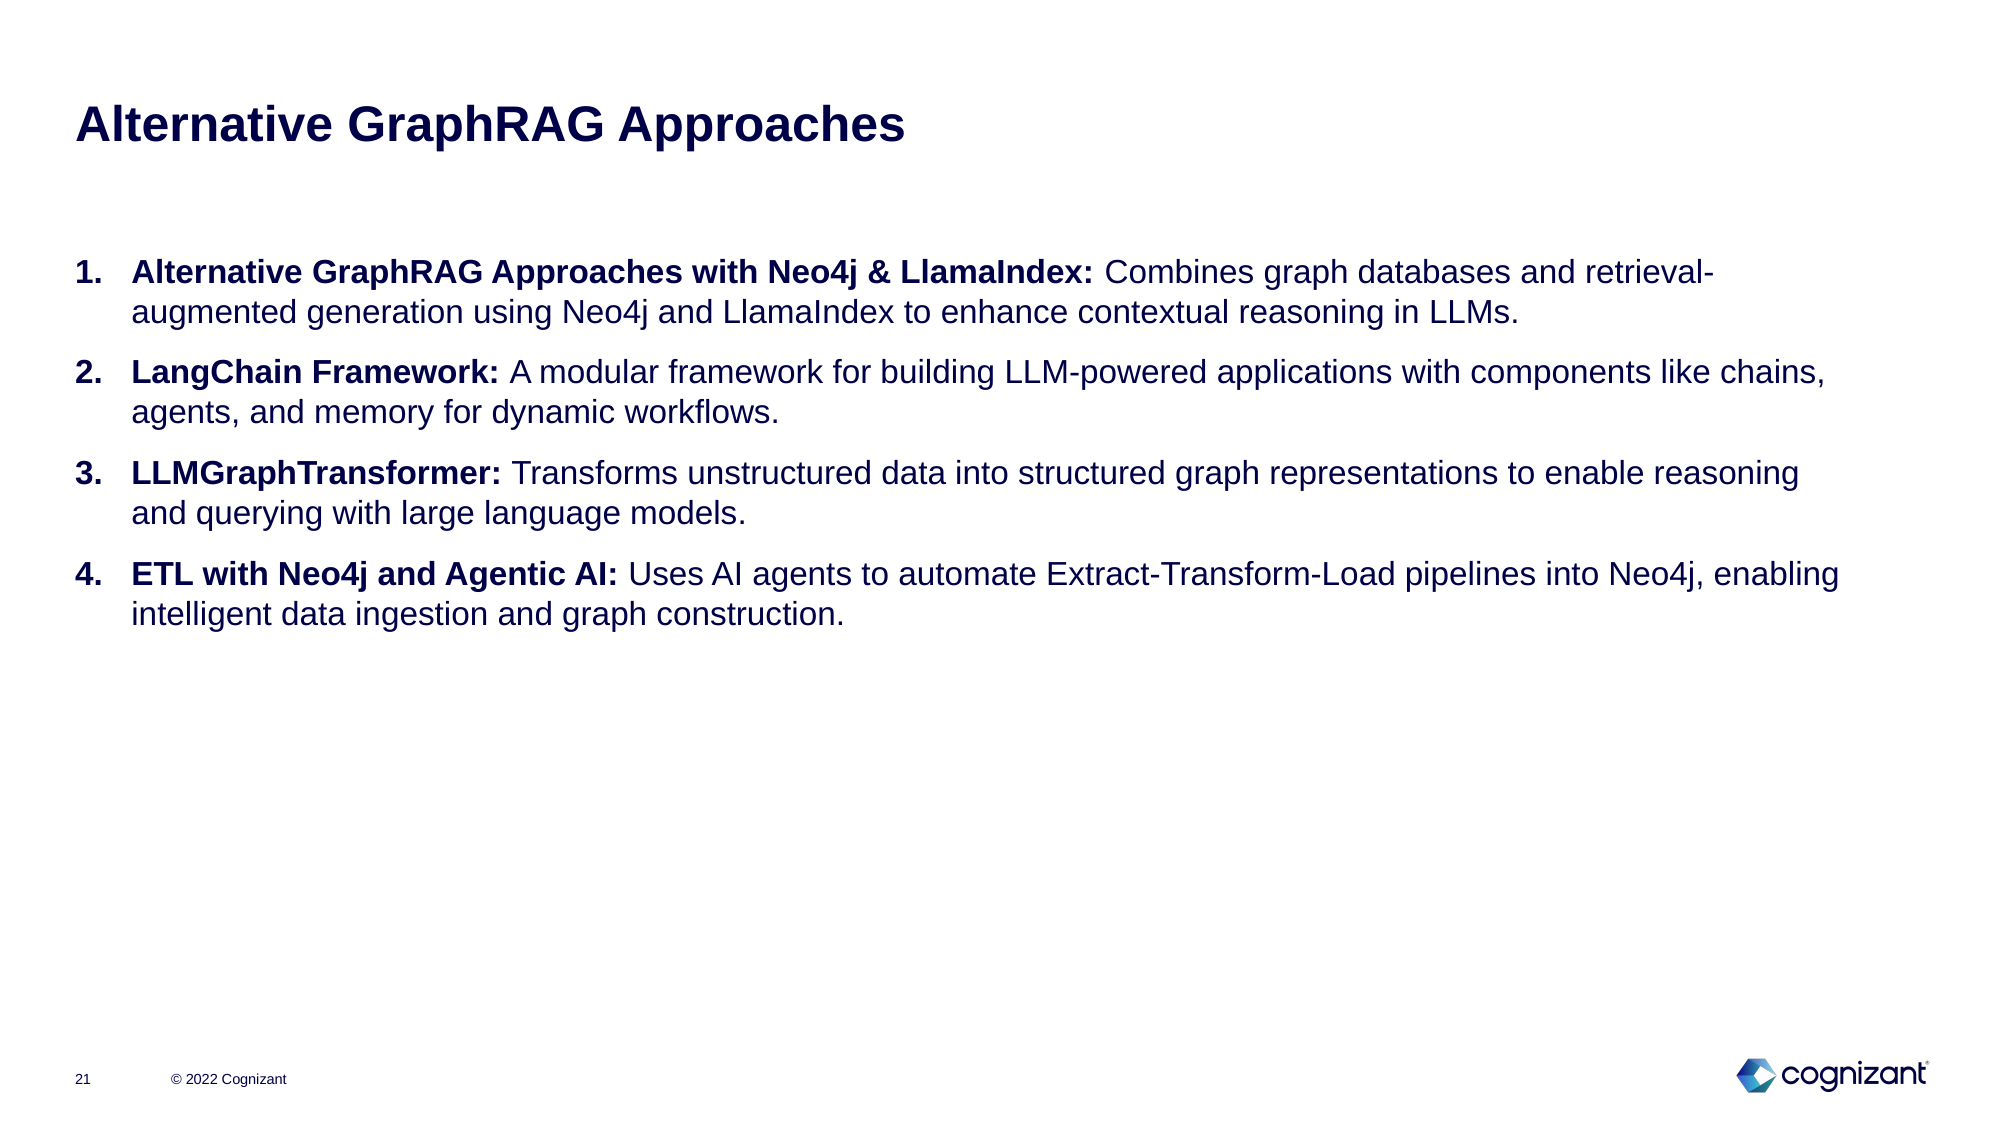

# Alternative GraphRAG Approaches
Alternative GraphRAG Approaches with Neo4j & LlamaIndex: Combines graph databases and retrieval-augmented generation using Neo4j and LlamaIndex to enhance contextual reasoning in LLMs.
LangChain Framework: A modular framework for building LLM-powered applications with components like chains, agents, and memory for dynamic workflows.
LLMGraphTransformer: Transforms unstructured data into structured graph representations to enable reasoning and querying with large language models.
ETL with Neo4j and Agentic AI: Uses AI agents to automate Extract-Transform-Load pipelines into Neo4j, enabling intelligent data ingestion and graph construction.
© 2022 Cognizant
21